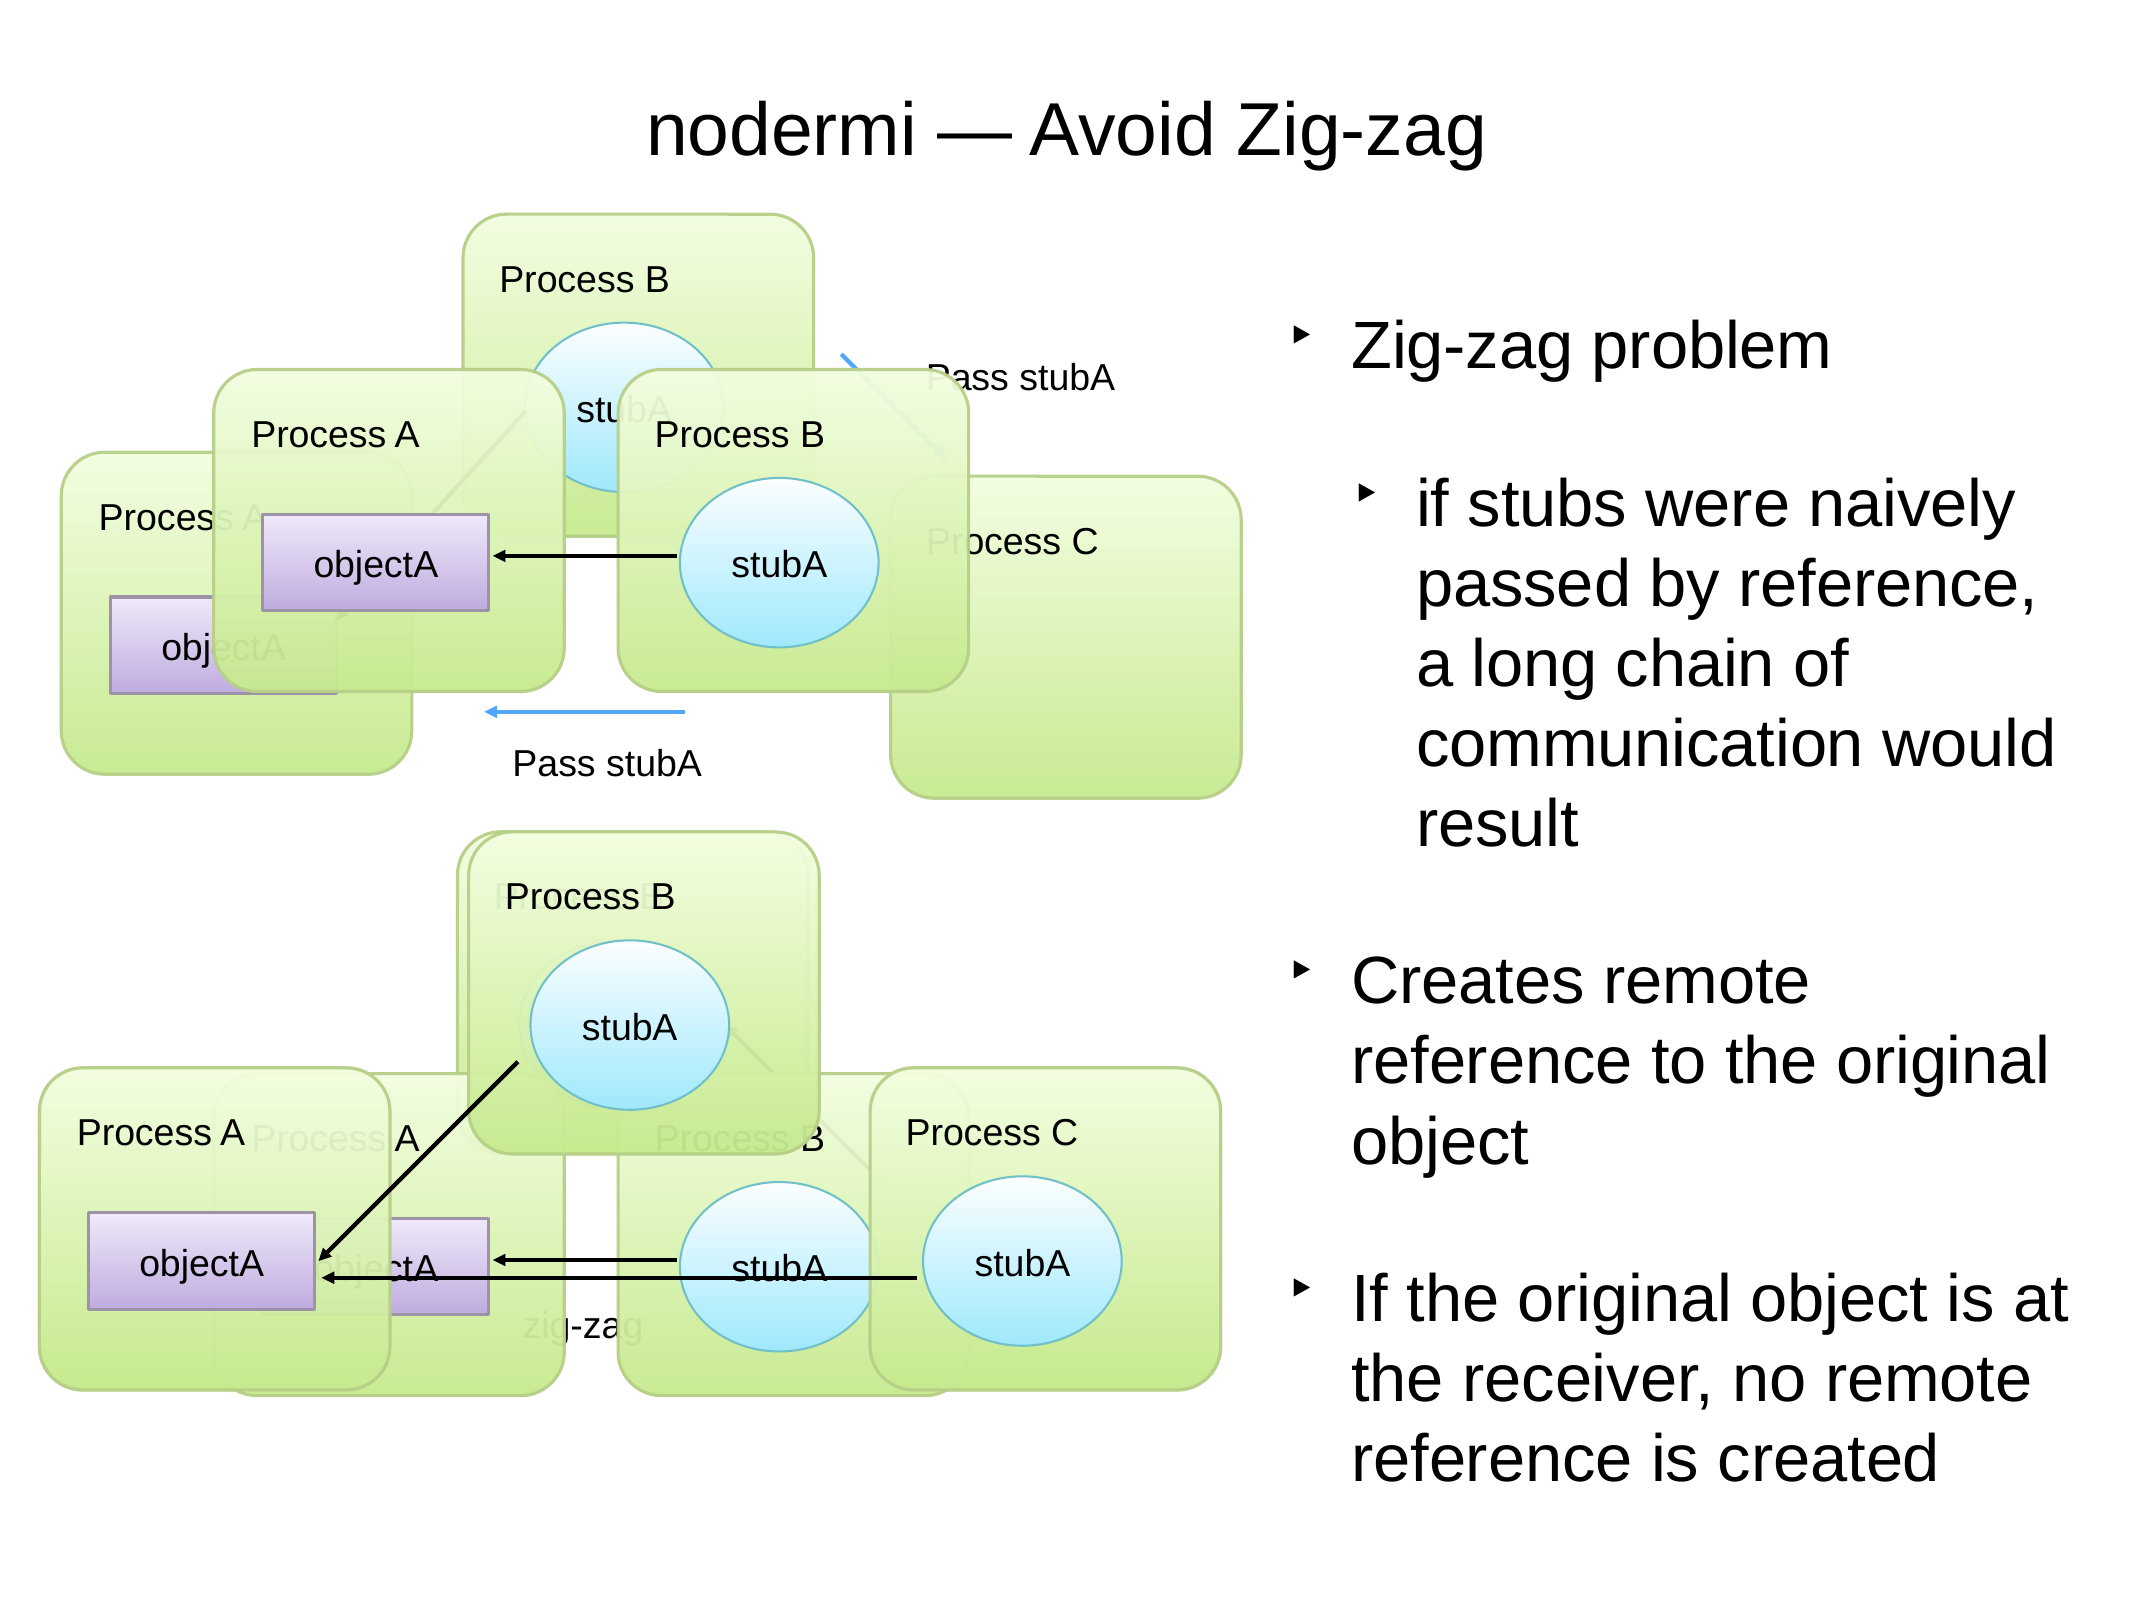

# nodermi — Avoid Zig-zag

Process B
stubA
Pass stubA

Process A
Process C
objectA
Zig-zag problem
if stubs were naively passed by reference, a long chain of communication would result
Creates remote reference to the original object
If the original object is at the receiver, no remote reference is created

Process A
Process B
stubA
objectA

Pass stubA

Process B
stubA

Process A
Process C
stubA
objectA
zig-zag

Process B
stubA

Process A
Process C
stubA
objectA

Process A
Process B
stubA
objectA

30